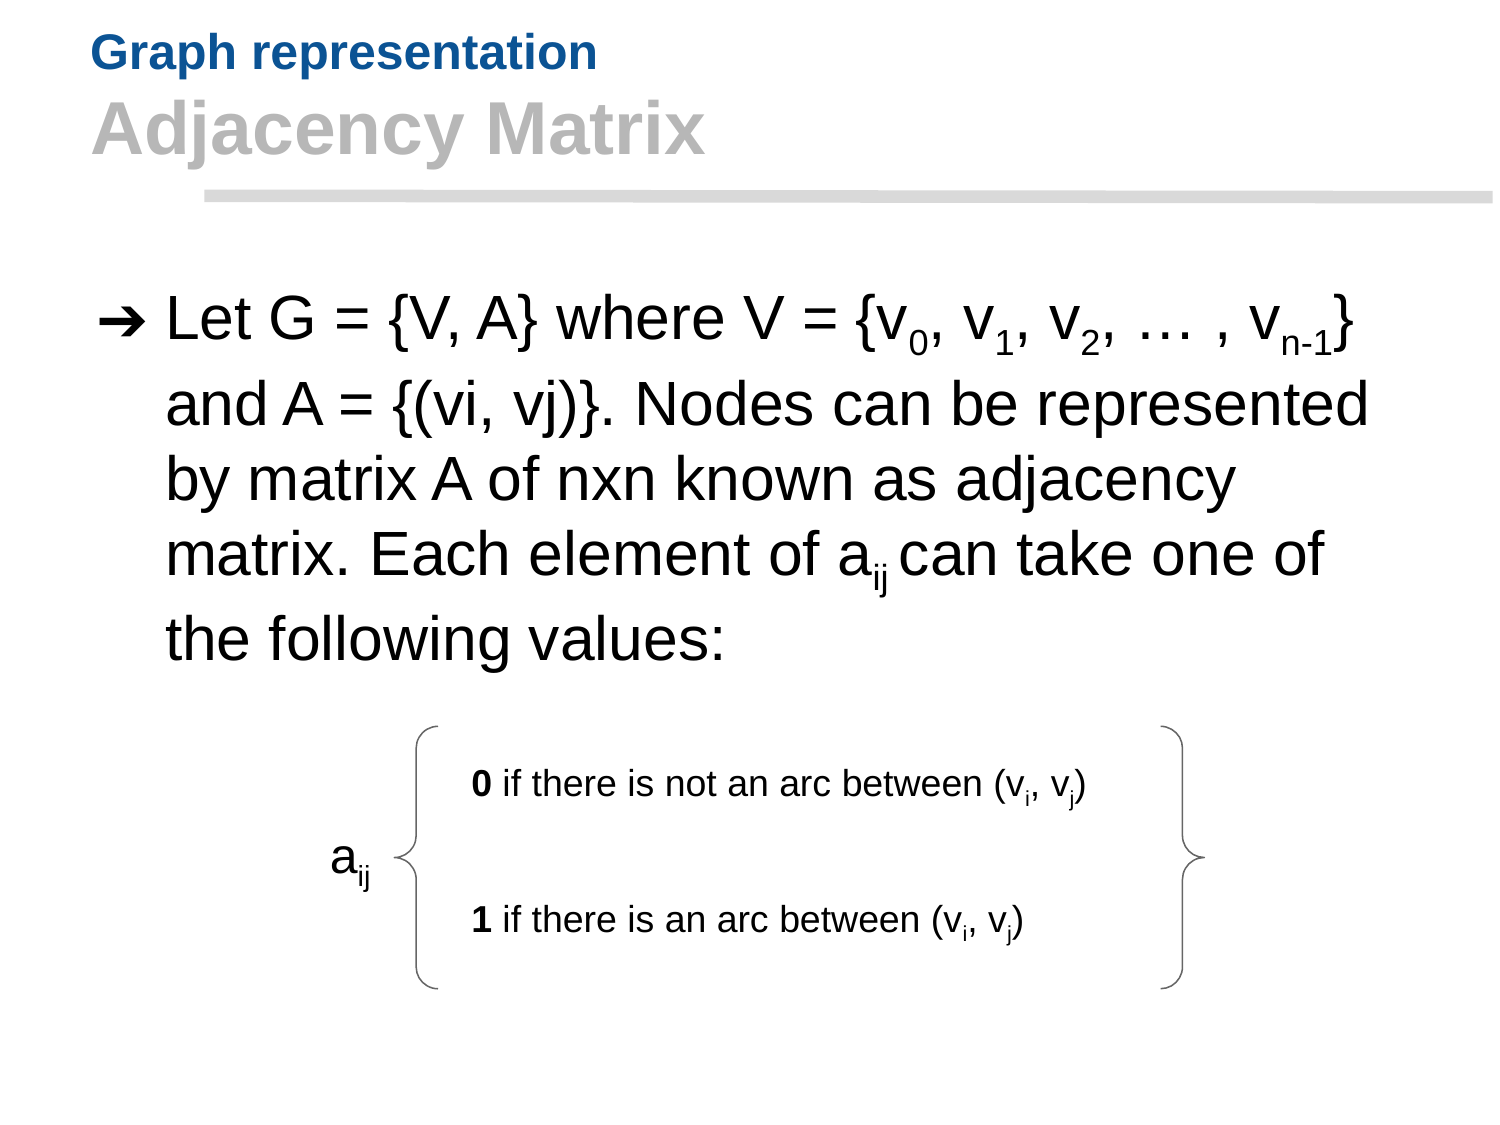

# Graph representation
Adjacency Matrix
Let G = {V, A} where V = {v0, v1, v2, … , vn-1} and A = {(vi, vj)}. Nodes can be represented by matrix A of nxn known as adjacency matrix. Each element of aij can take one of the following values:

0 if there is not an arc between (vi, vj)
aij
1 if there is an arc between (vi, vj)